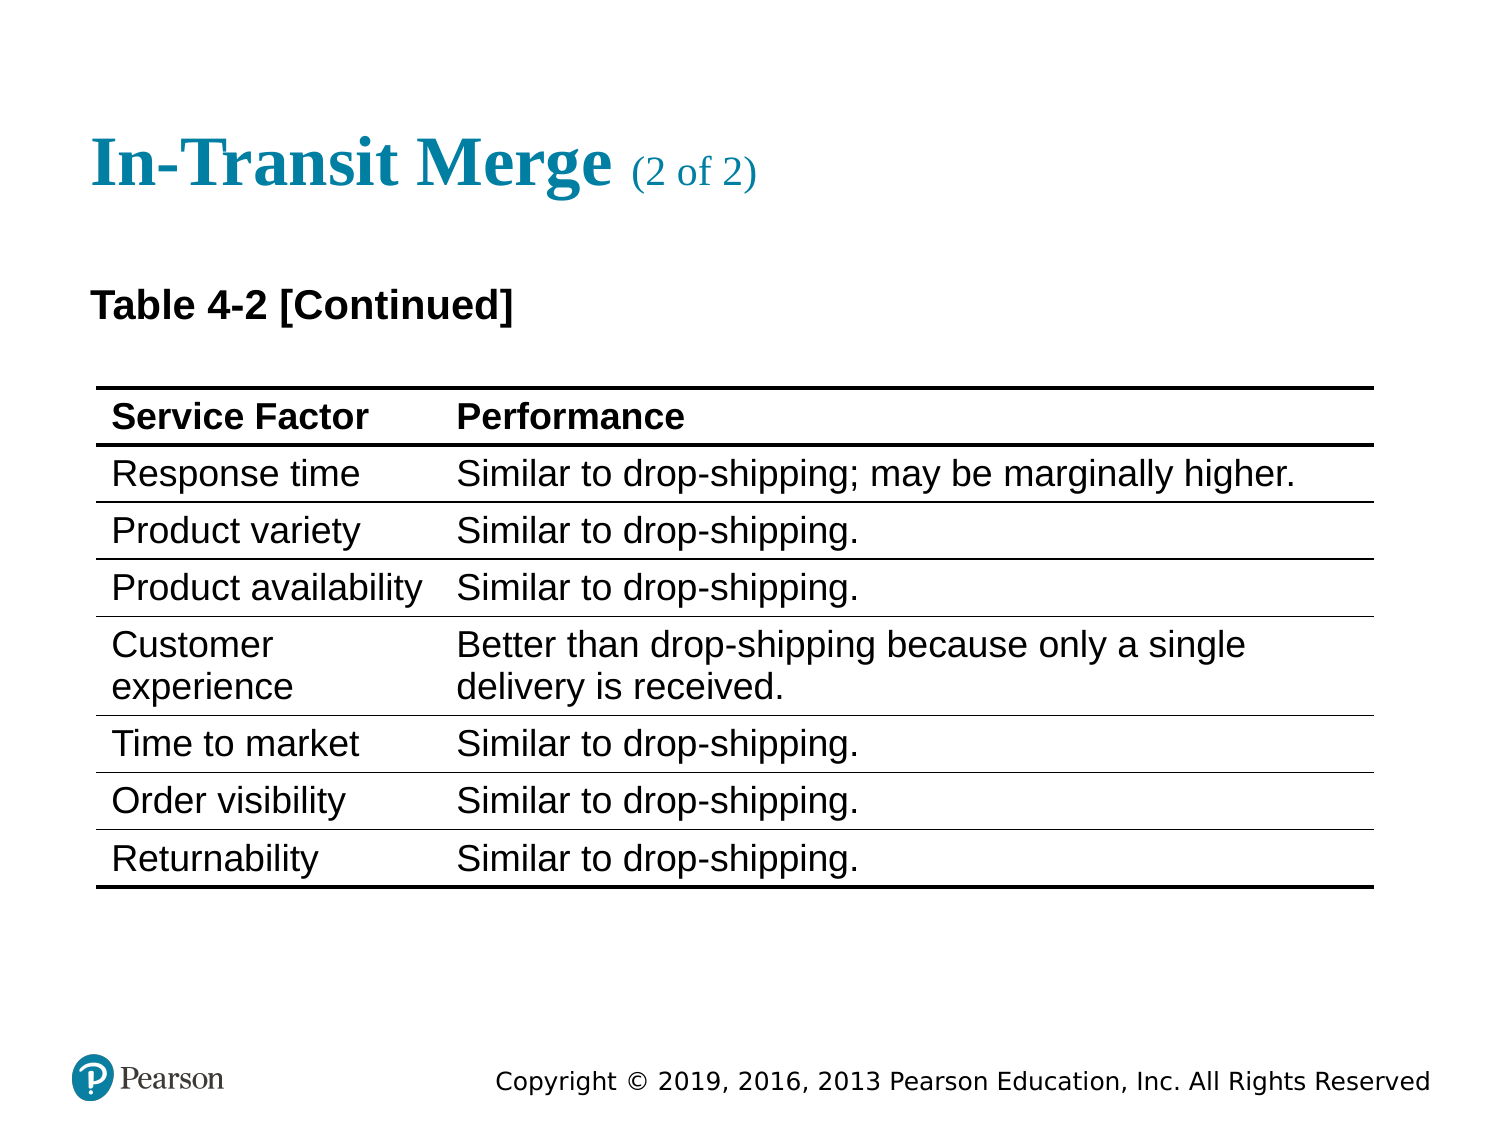

# In-Transit Merge (2 of 2)
Table 4-2 [Continued]
| Service Factor | Performance |
| --- | --- |
| Response time | Similar to drop-shipping; may be marginally higher. |
| Product variety | Similar to drop-shipping. |
| Product availability | Similar to drop-shipping. |
| Customer experience | Better than drop-shipping because only a single delivery is received. |
| Time to market | Similar to drop-shipping. |
| Order visibility | Similar to drop-shipping. |
| Returnability | Similar to drop-shipping. |